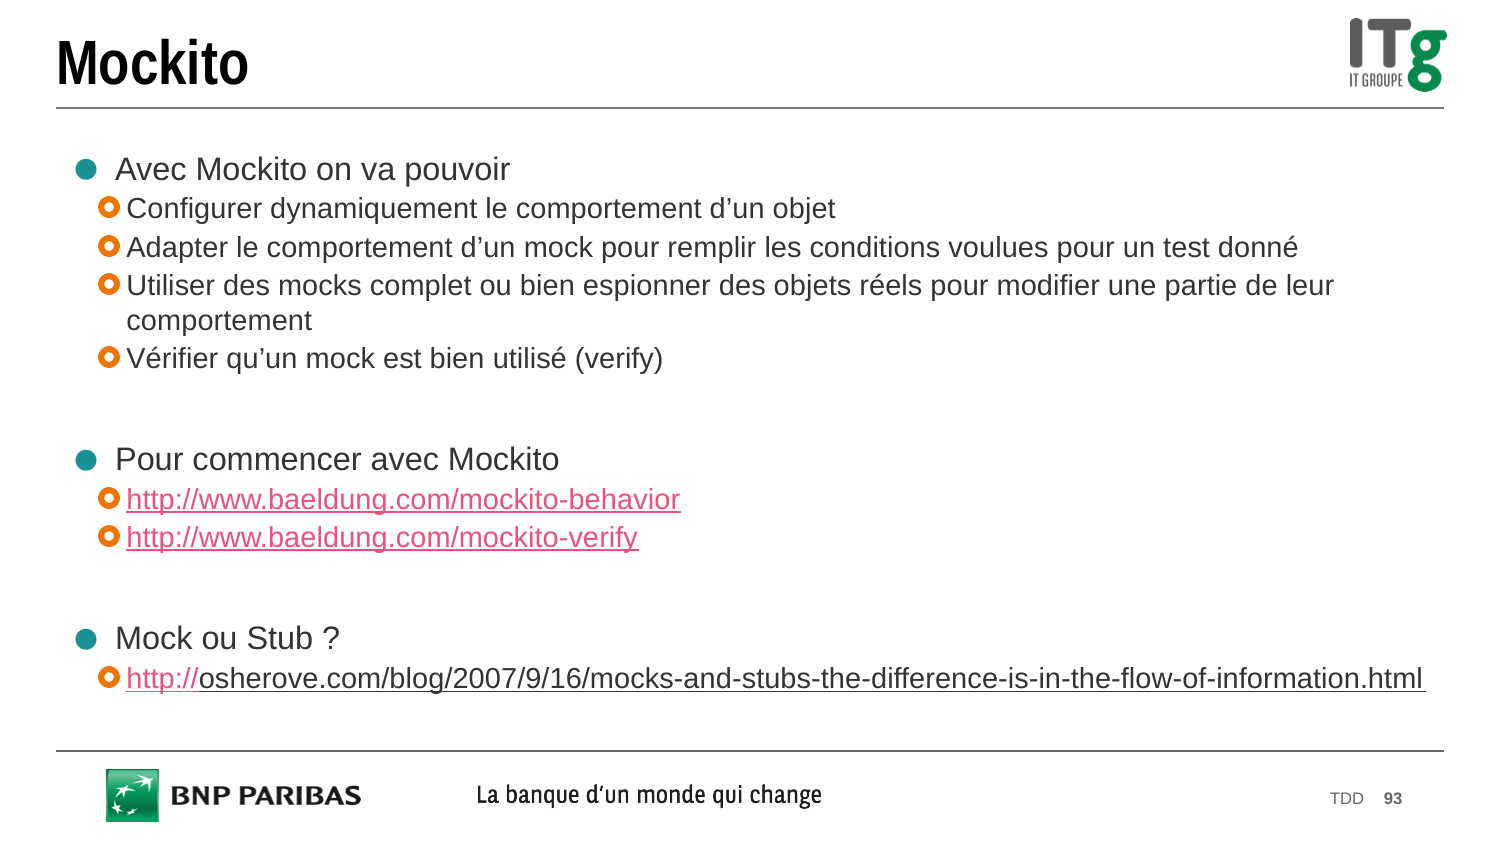

# Mockito
Avec Mockito on va pouvoir
Configurer dynamiquement le comportement d’un objet
Adapter le comportement d’un mock pour remplir les conditions voulues pour un test donné
Utiliser des mocks complet ou bien espionner des objets réels pour modifier une partie de leur comportement
Vérifier qu’un mock est bien utilisé (verify)

Pour commencer avec Mockito
http://www.baeldung.com/mockito-behavior
http://www.baeldung.com/mockito-verify

Mock ou Stub ?
http://osherove.com/blog/2007/9/16/mocks-and-stubs-the-difference-is-in-the-flow-of-information.html
TDD
93